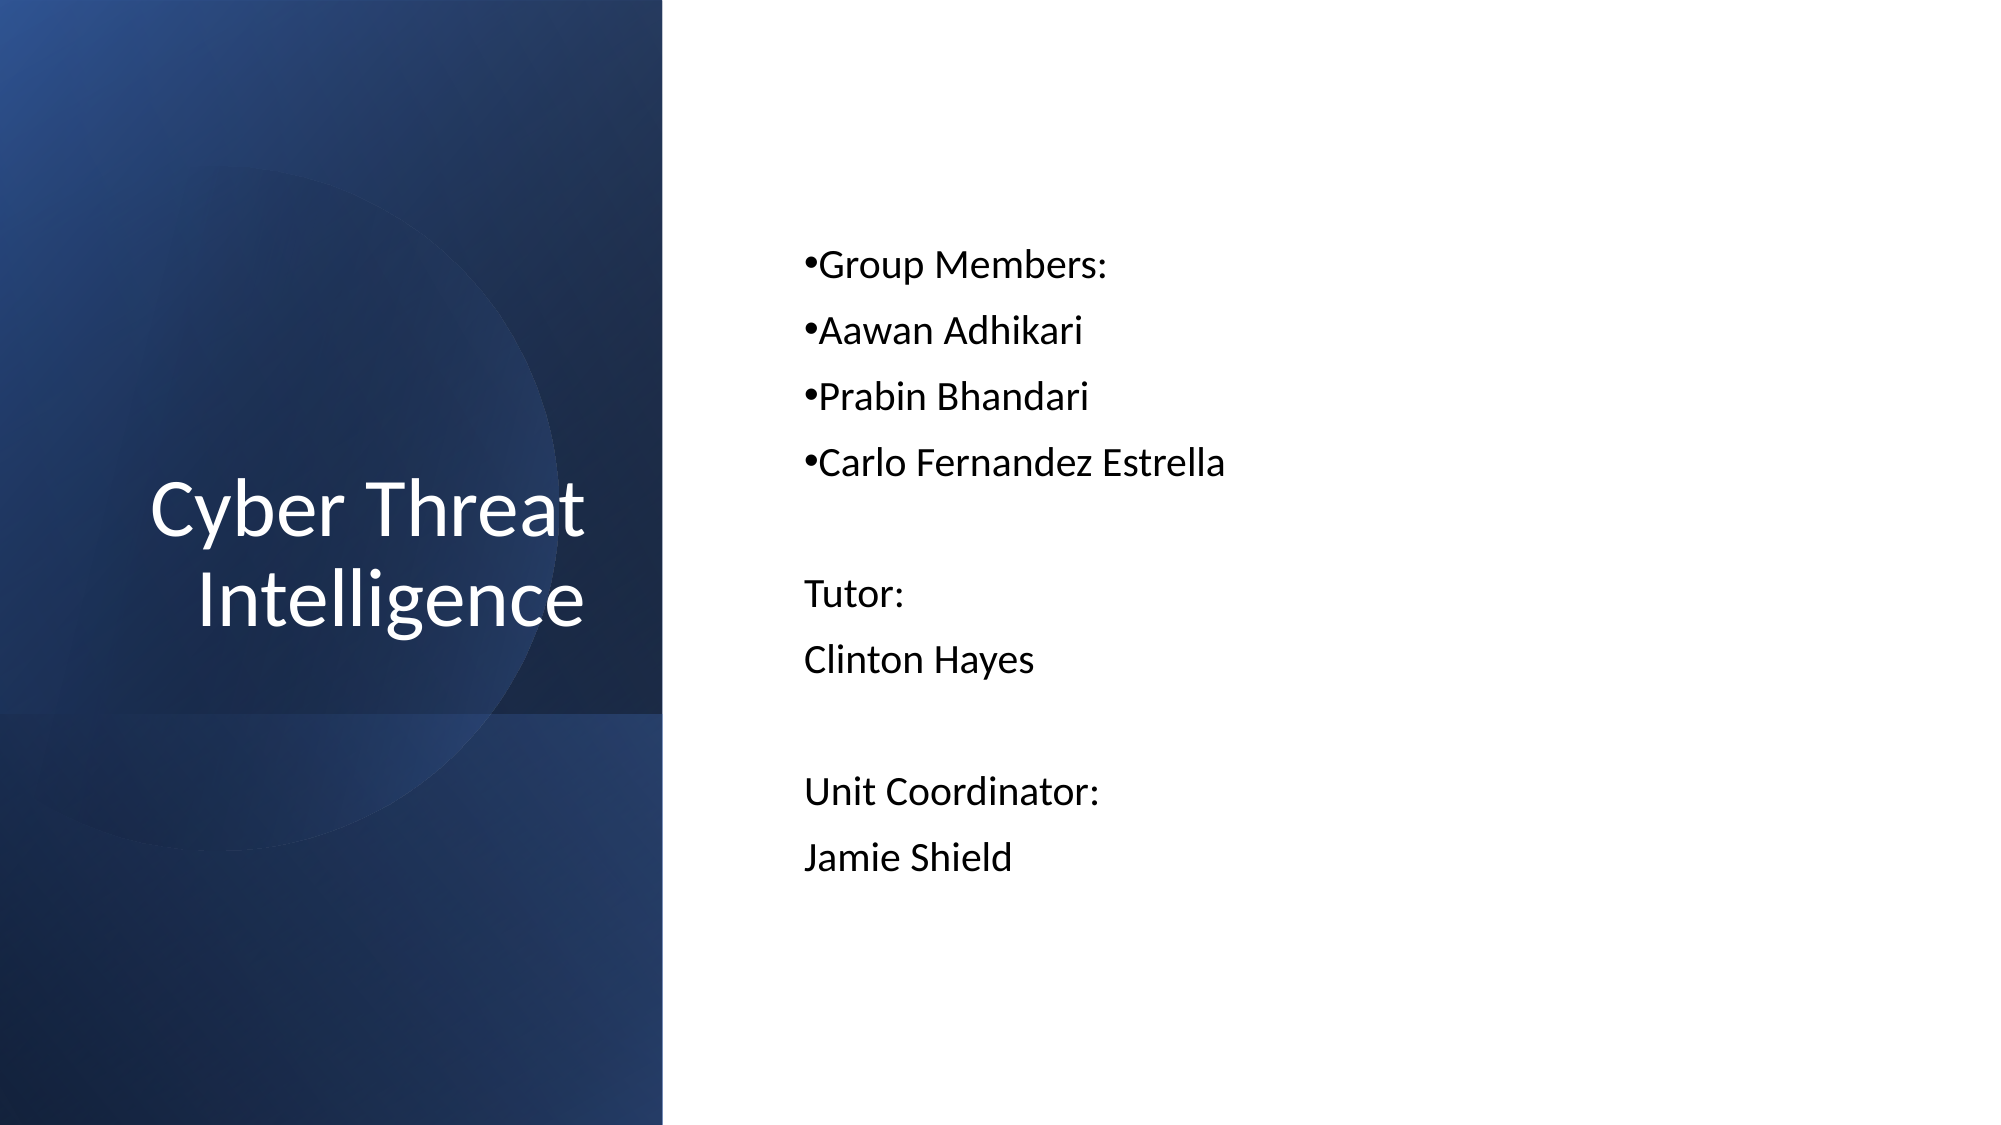

# Cyber Threat Intelligence
Group Members:
Aawan Adhikari
Prabin Bhandari
Carlo Fernandez Estrella

Tutor:
Clinton Hayes

Unit Coordinator:
Jamie Shield